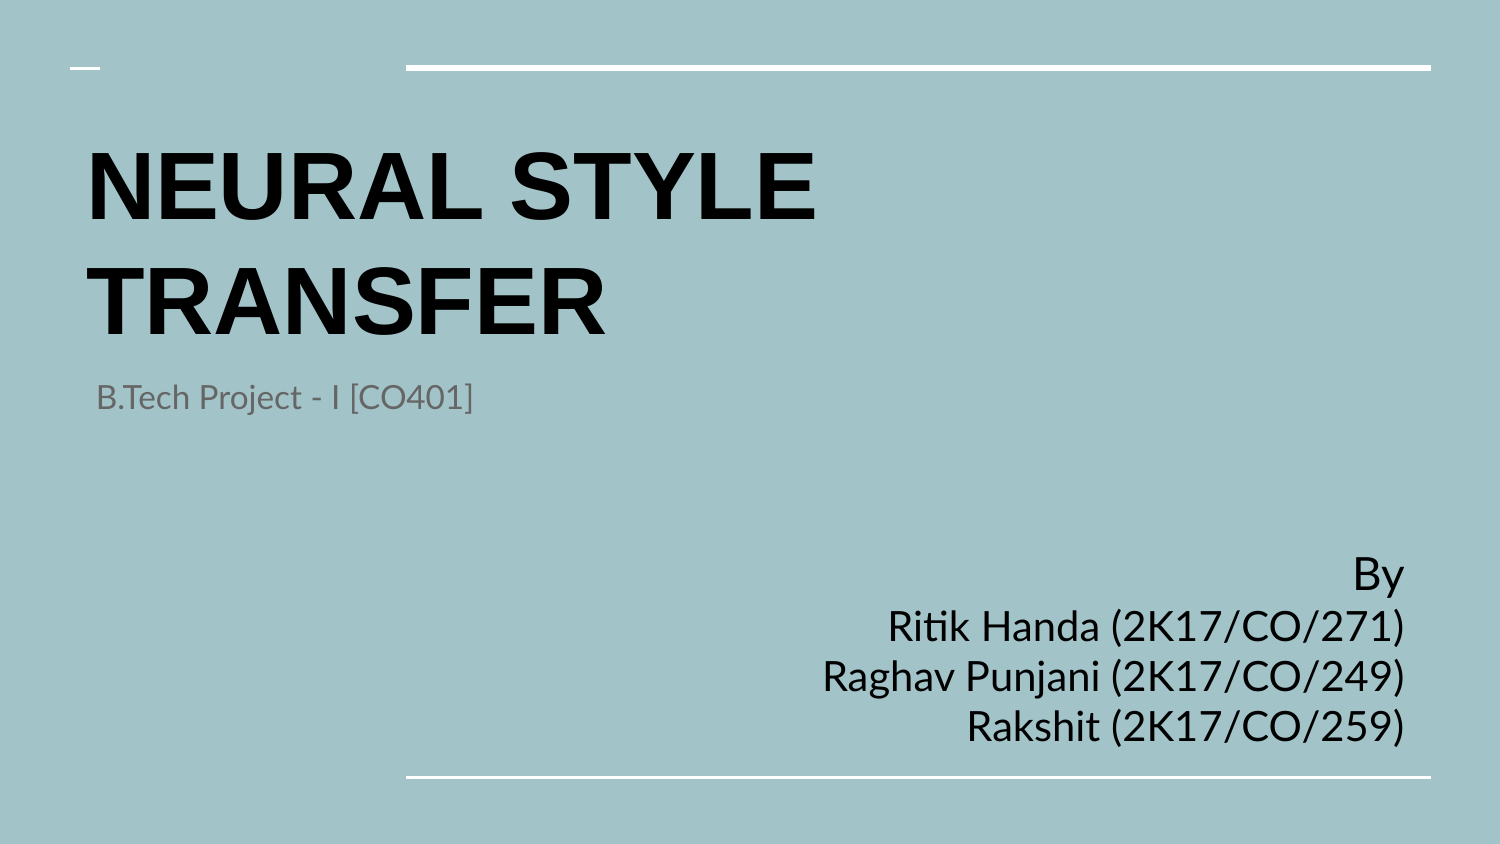

# NEURAL STYLE TRANSFER

B.Tech Project - I [CO401]
	By
Ritik Handa (2K17/CO/271)
Raghav Punjani (2K17/CO/249)
Rakshit (2K17/CO/259)